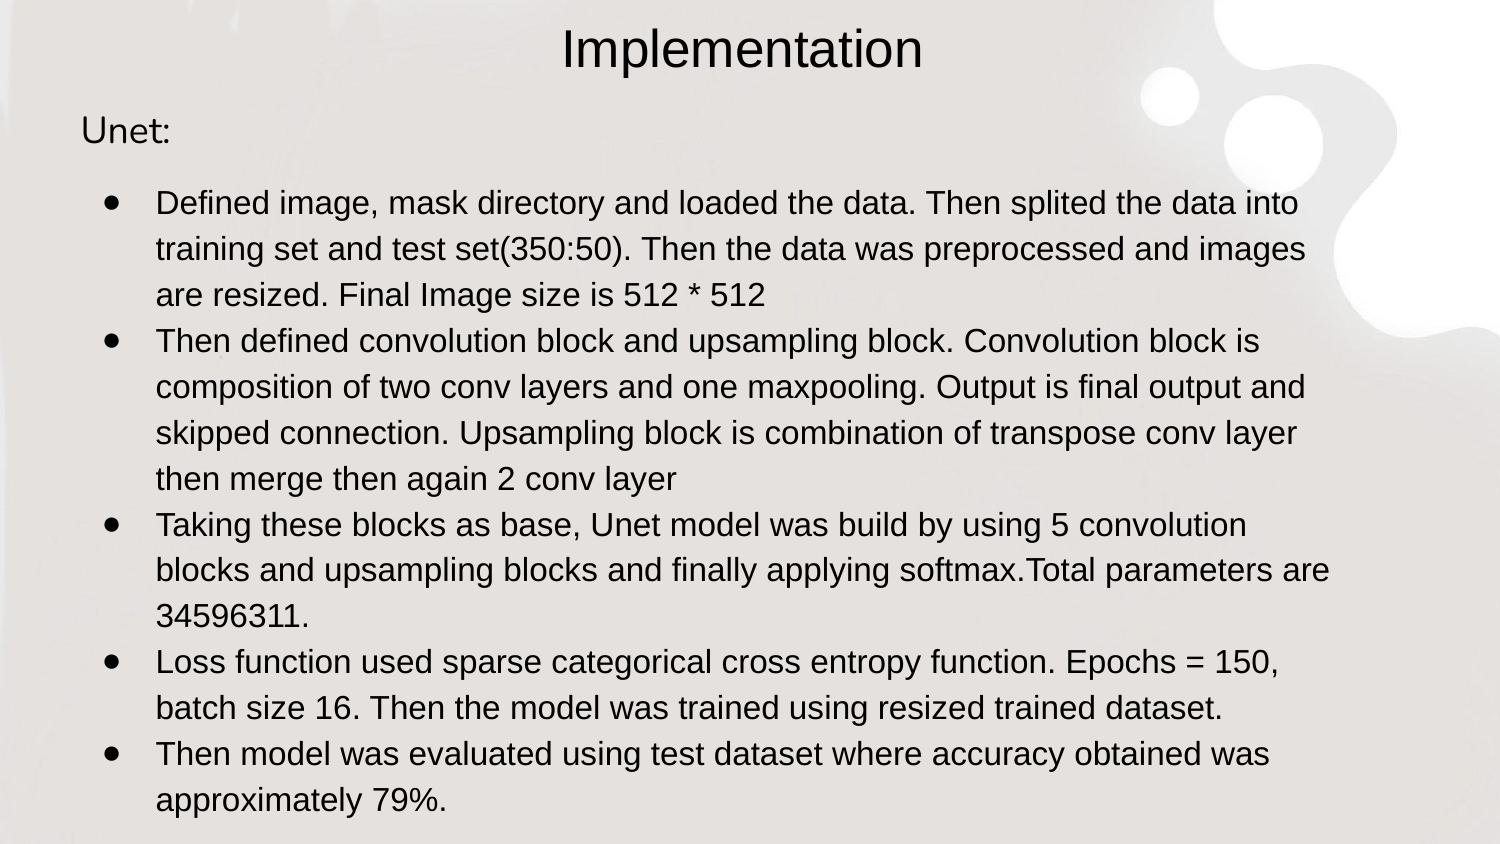

# Implementation
Unet:
Defined image, mask directory and loaded the data. Then splited the data into training set and test set(350:50). Then the data was preprocessed and images are resized. Final Image size is 512 * 512
Then defined convolution block and upsampling block. Convolution block is composition of two conv layers and one maxpooling. Output is final output and skipped connection. Upsampling block is combination of transpose conv layer then merge then again 2 conv layer
Taking these blocks as base, Unet model was build by using 5 convolution blocks and upsampling blocks and finally applying softmax.Total parameters are 34596311.
Loss function used sparse categorical cross entropy function. Epochs = 150, batch size 16. Then the model was trained using resized trained dataset.
Then model was evaluated using test dataset where accuracy obtained was approximately 79%.